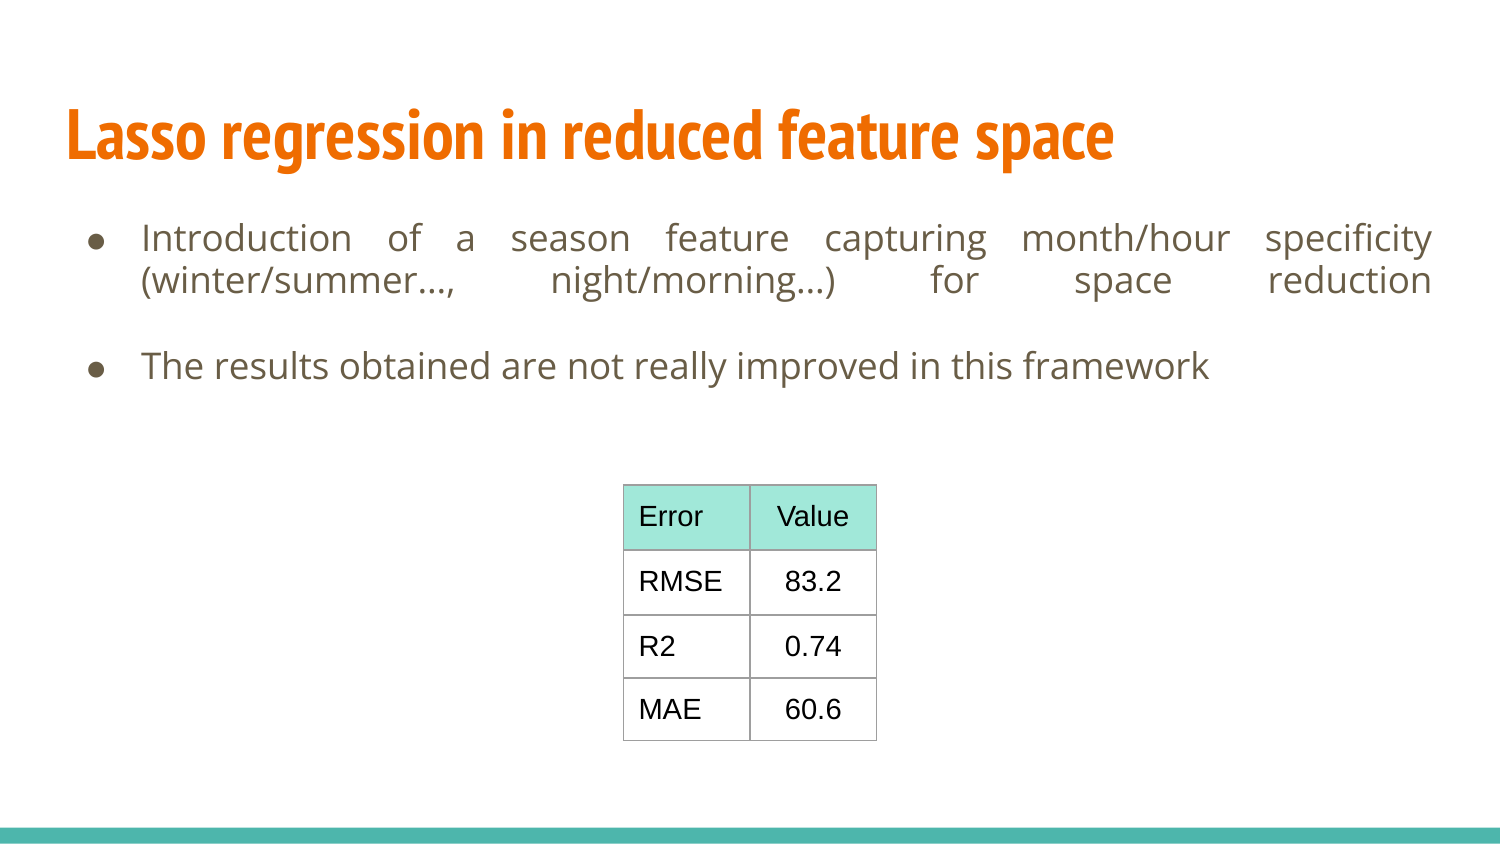

# Lasso regression in reduced feature space
Introduction of a season feature capturing month/hour specificity (winter/summer…, night/morning…) for space reduction
The results obtained are not really improved in this framework
| Error | Value |
| --- | --- |
| RMSE | 83.2 |
| R2 | 0.74 |
| MAE | 60.6 |